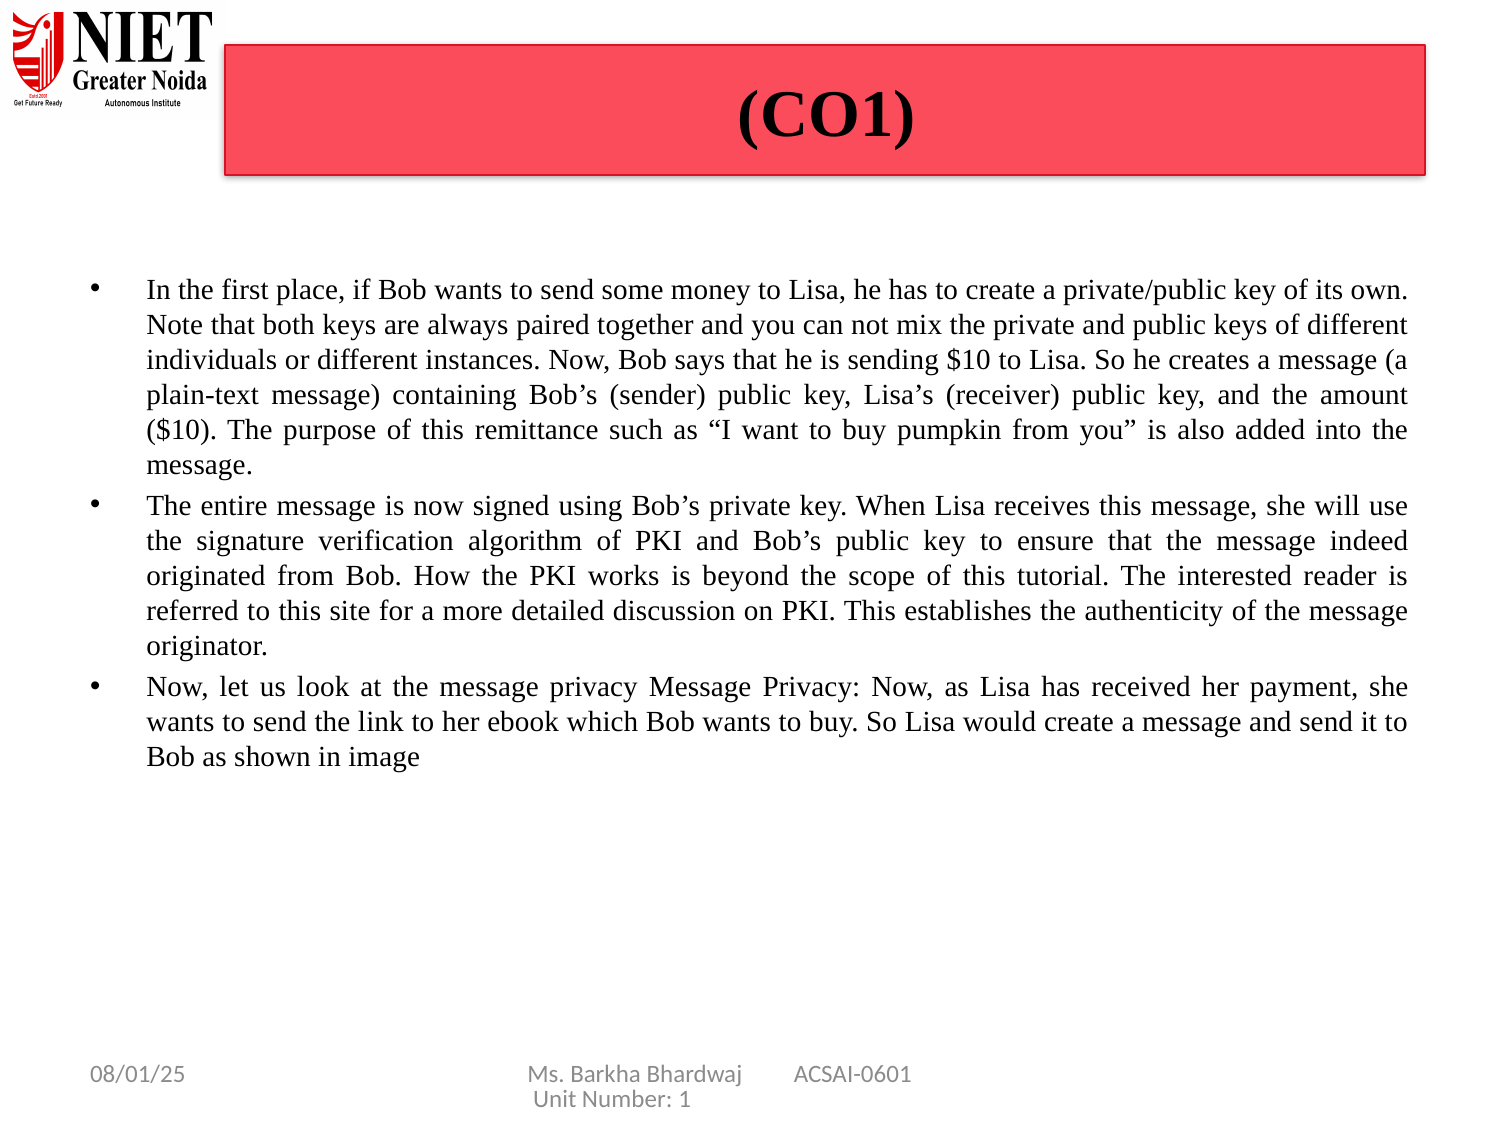

# (CO1)
In the first place, if Bob wants to send some money to Lisa, he has to create a private/public key of its own. Note that both keys are always paired together and you can not mix the private and public keys of different individuals or different instances. Now, Bob says that he is sending $10 to Lisa. So he creates a message (a plain-text message) containing Bob’s (sender) public key, Lisa’s (receiver) public key, and the amount ($10). The purpose of this remittance such as “I want to buy pumpkin from you” is also added into the message.
The entire message is now signed using Bob’s private key. When Lisa receives this message, she will use the signature verification algorithm of PKI and Bob’s public key to ensure that the message indeed originated from Bob. How the PKI works is beyond the scope of this tutorial. The interested reader is referred to this site for a more detailed discussion on PKI. This establishes the authenticity of the message originator.
Now, let us look at the message privacy Message Privacy: Now, as Lisa has received her payment, she wants to send the link to her ebook which Bob wants to buy. So Lisa would create a message and send it to Bob as shown in image
08/01/25
Ms. Barkha Bhardwaj         ACSAI-0601           Unit Number: 1